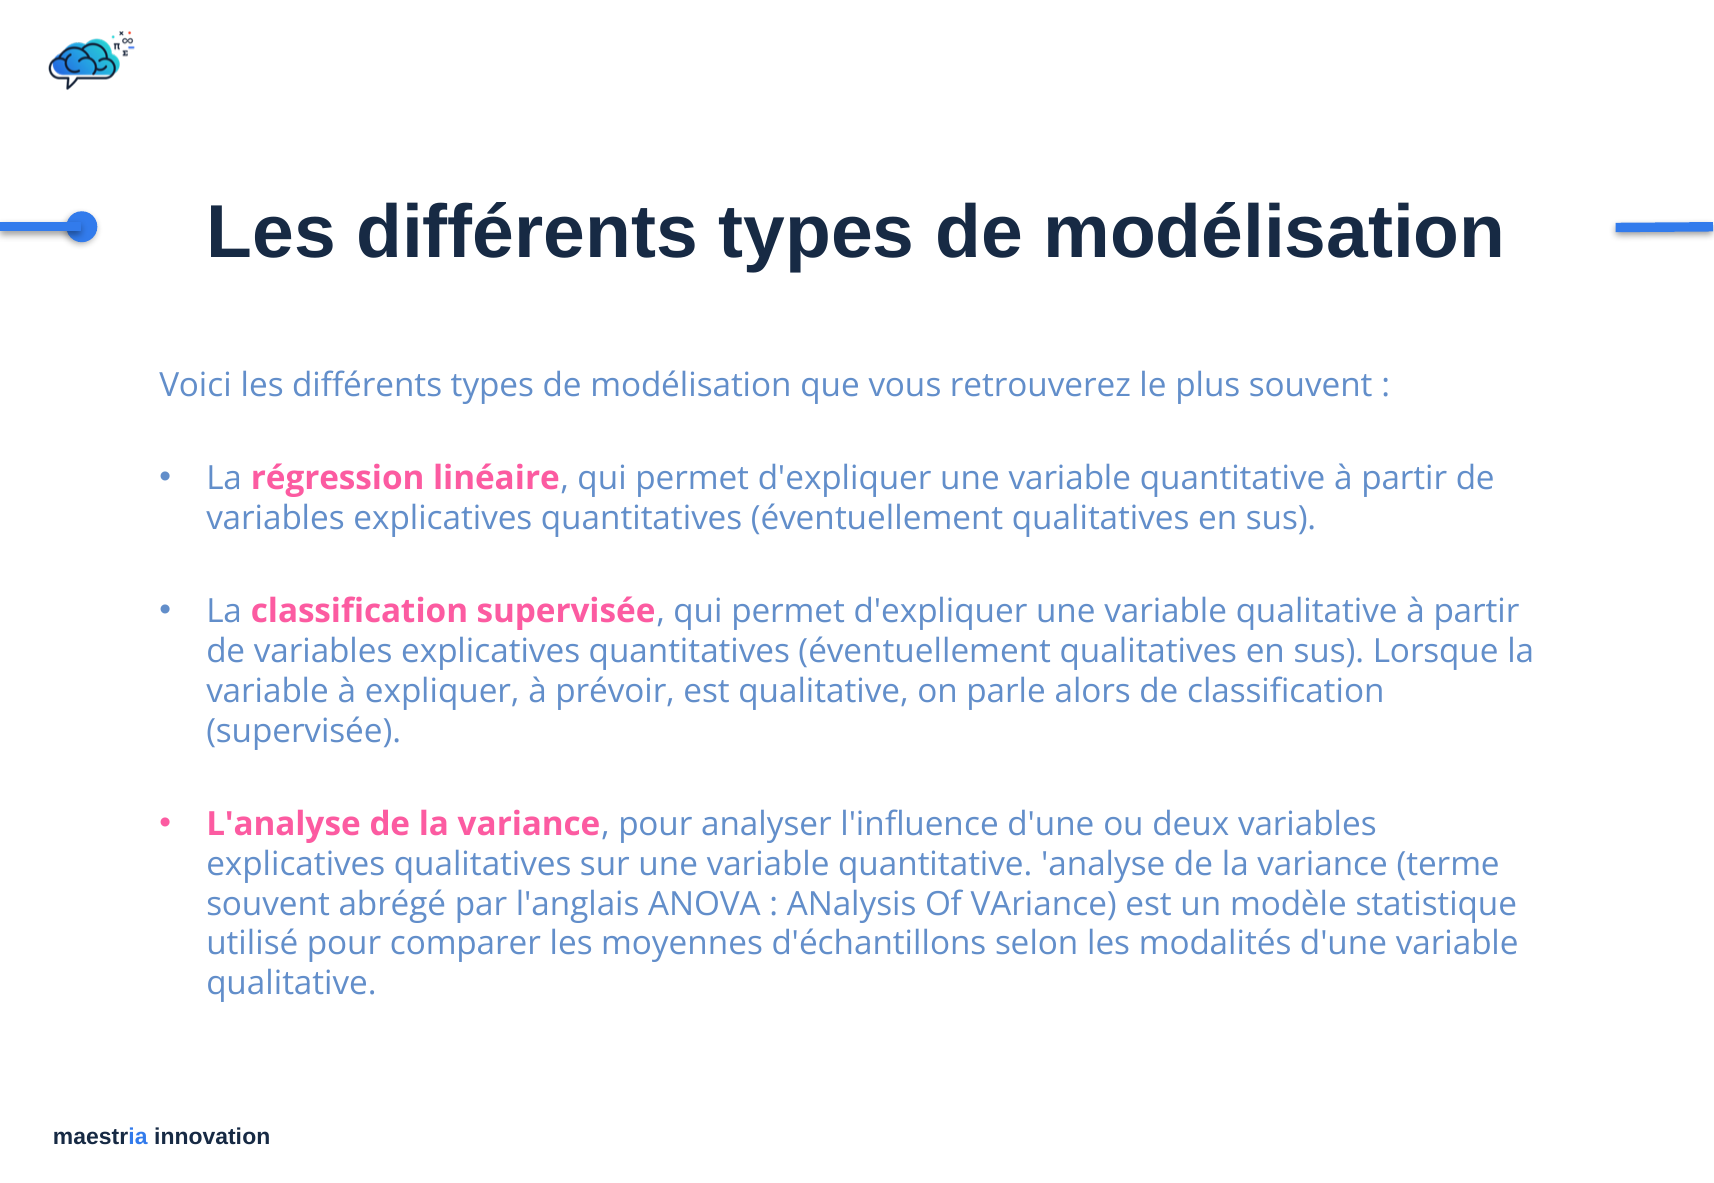

# Les différents types de modélisation
Voici les différents types de modélisation que vous retrouverez le plus souvent :

La régression linéaire, qui permet d'expliquer une variable quantitative à partir de variables explicatives quantitatives (éventuellement qualitatives en sus).

La classification supervisée, qui permet d'expliquer une variable qualitative à partir de variables explicatives quantitatives (éventuellement qualitatives en sus). Lorsque la variable à expliquer, à prévoir, est qualitative, on parle alors de classification (supervisée).

L'analyse de la variance, pour analyser l'influence d'une ou deux variables explicatives qualitatives sur une variable quantitative. 'analyse de la variance (terme souvent abrégé par l'anglais ANOVA : ANalysis Of VAriance) est un modèle statistique utilisé pour comparer les moyennes d'échantillons selon les modalités d'une variable qualitative.